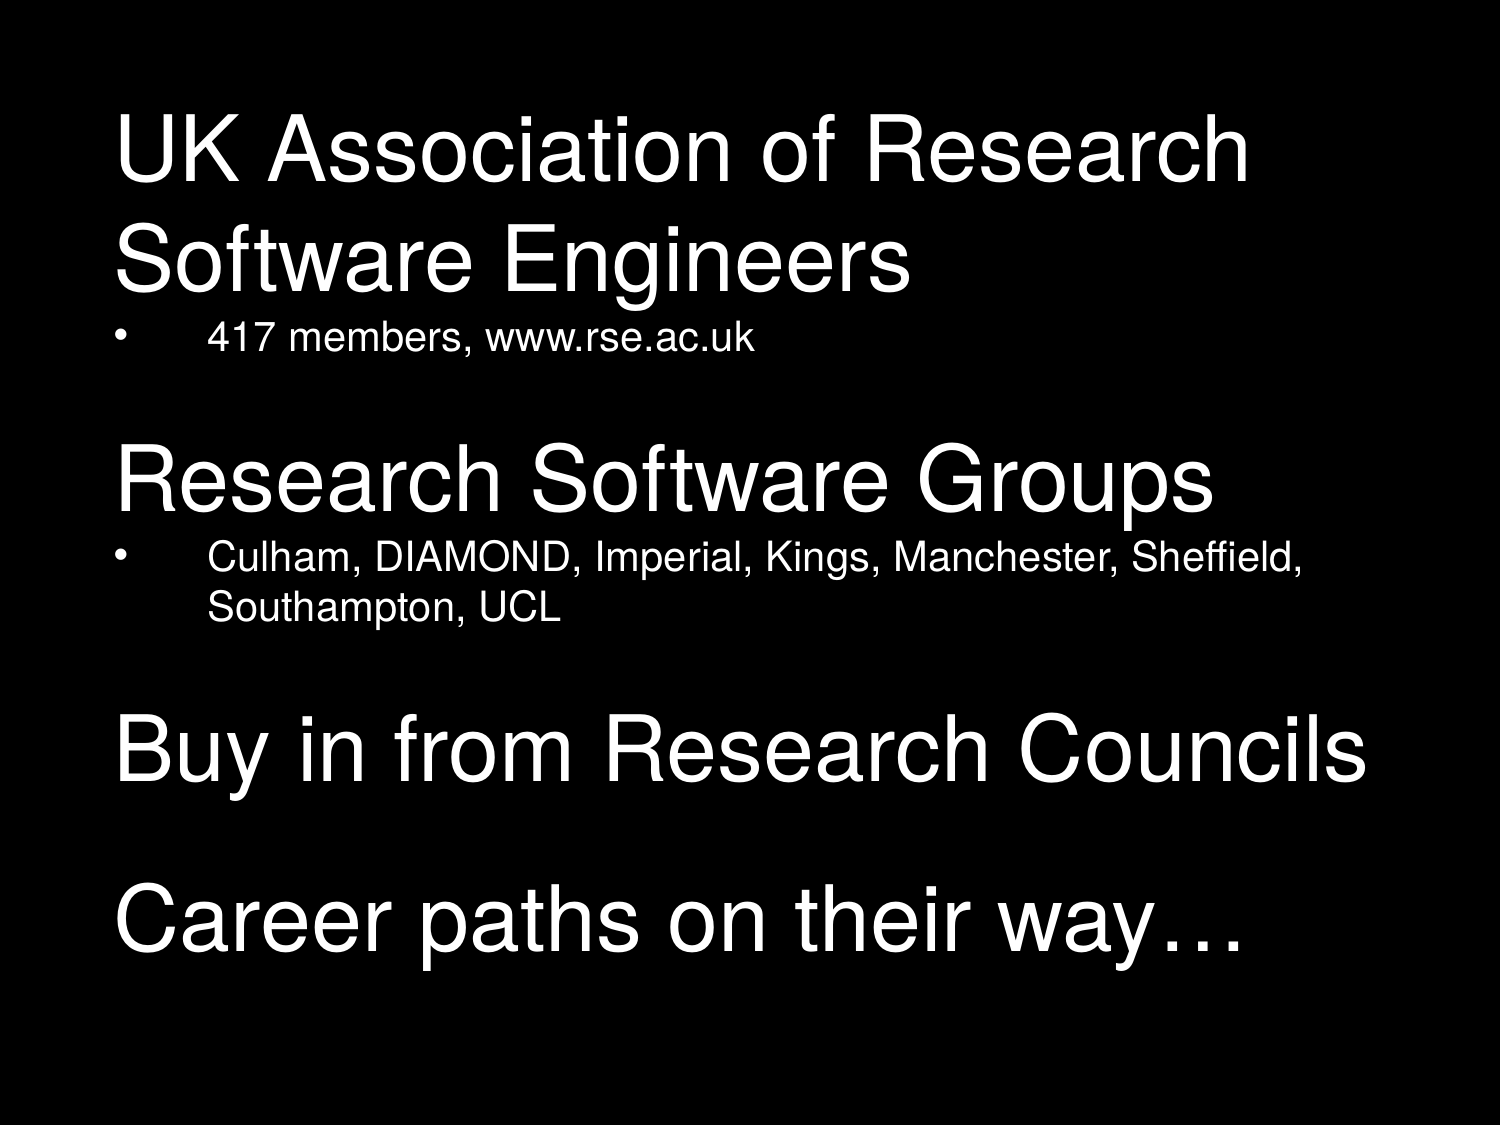

UK Association of Research Software Engineers
417 members, www.rse.ac.uk

Research Software Groups
Culham, DIAMOND, Imperial, Kings, Manchester, Sheffield, Southampton, UCL

Buy in from Research Councils

Career paths on their way…